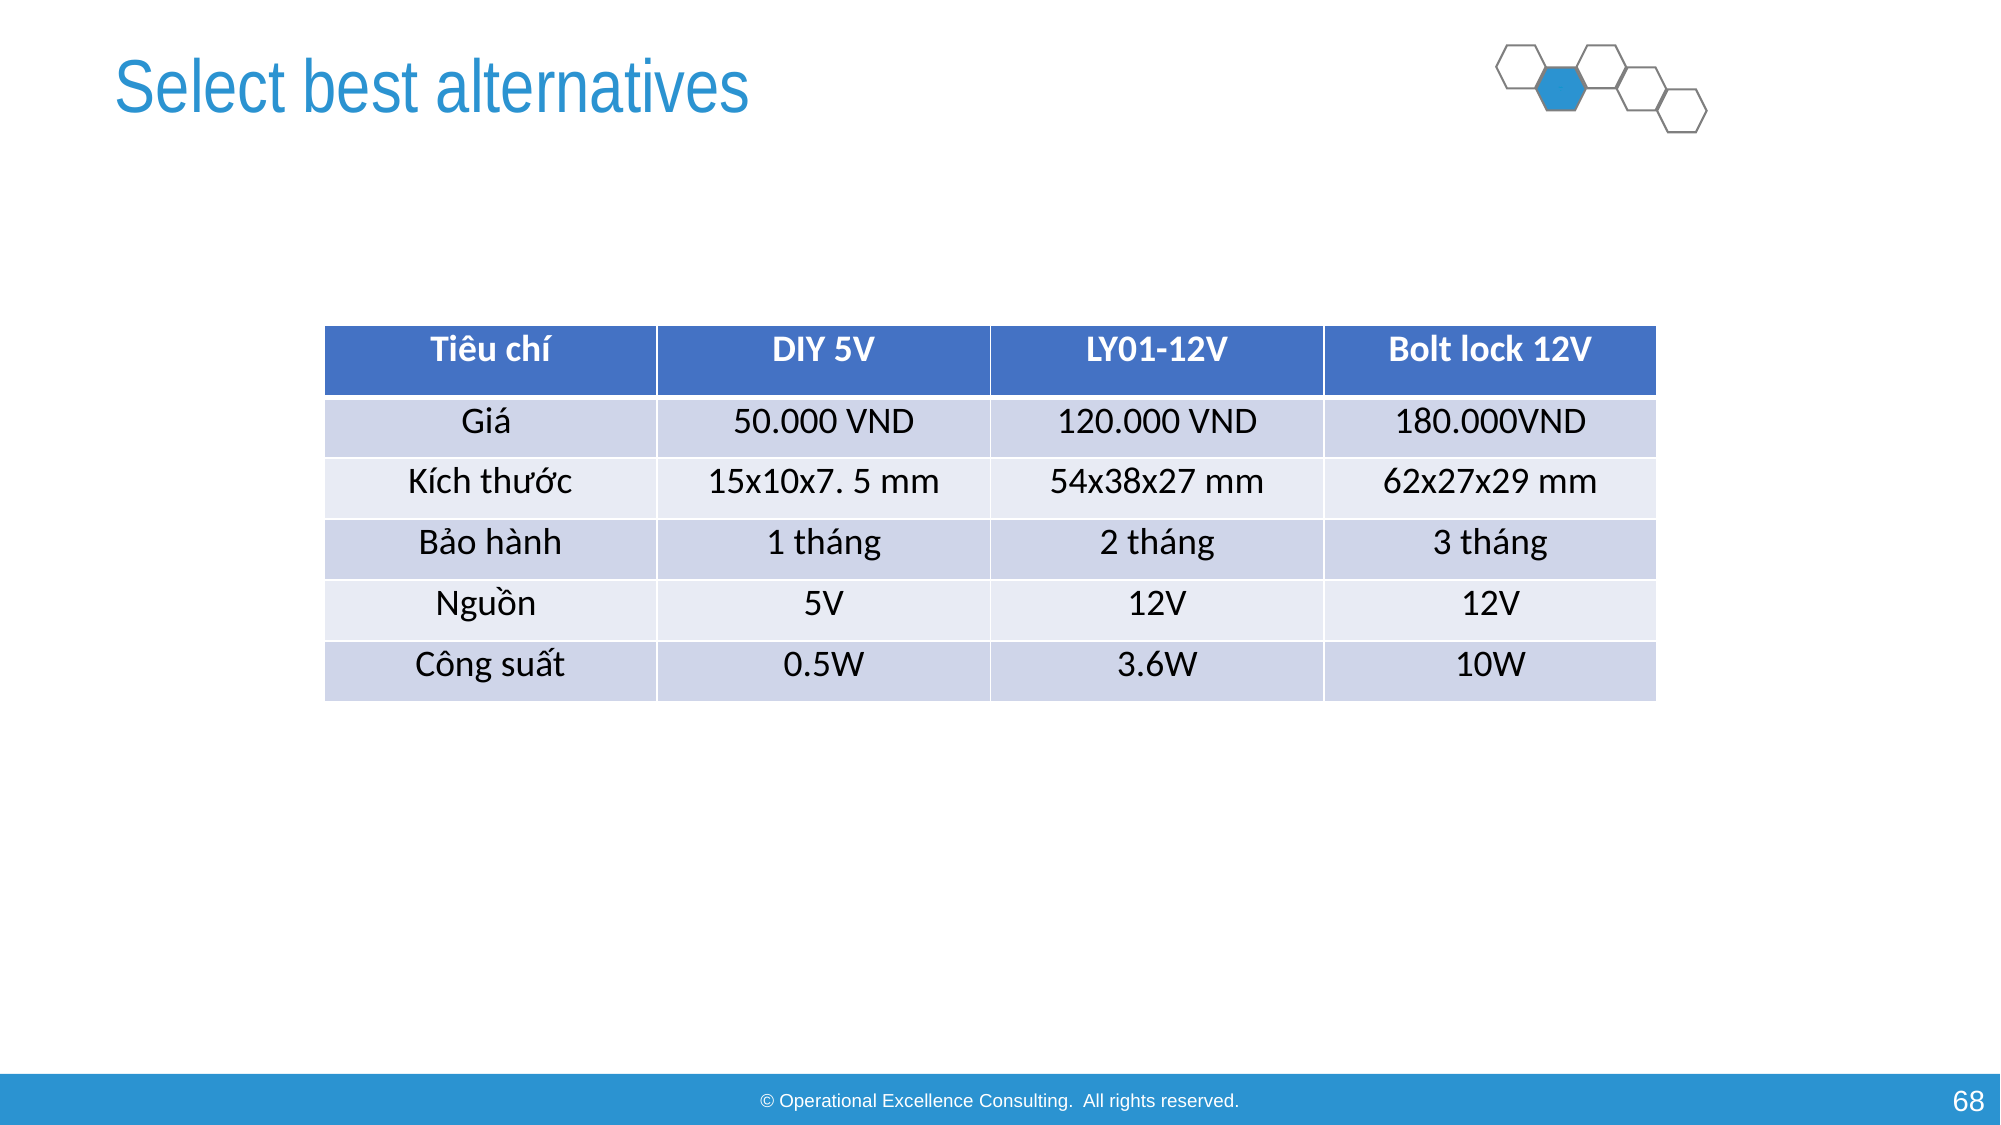

# Select best alternatives
Ideate
Empathize
Prototype
Define
Test
| Tiêu chí | DIY 5V | LY01-12V | Bolt lock 12V |
| --- | --- | --- | --- |
| Giá | 50.000 VND | 120.000 VND | 180.000VND |
| Kích thước | 15x10x7. 5 mm | 54x38x27 mm | 62x27x29 mm |
| Bảo hành | 1 tháng | 2 tháng | 3 tháng |
| Nguồn | 5V | 12V | 12V |
| Công suất | 0.5W | 3.6W | 10W |